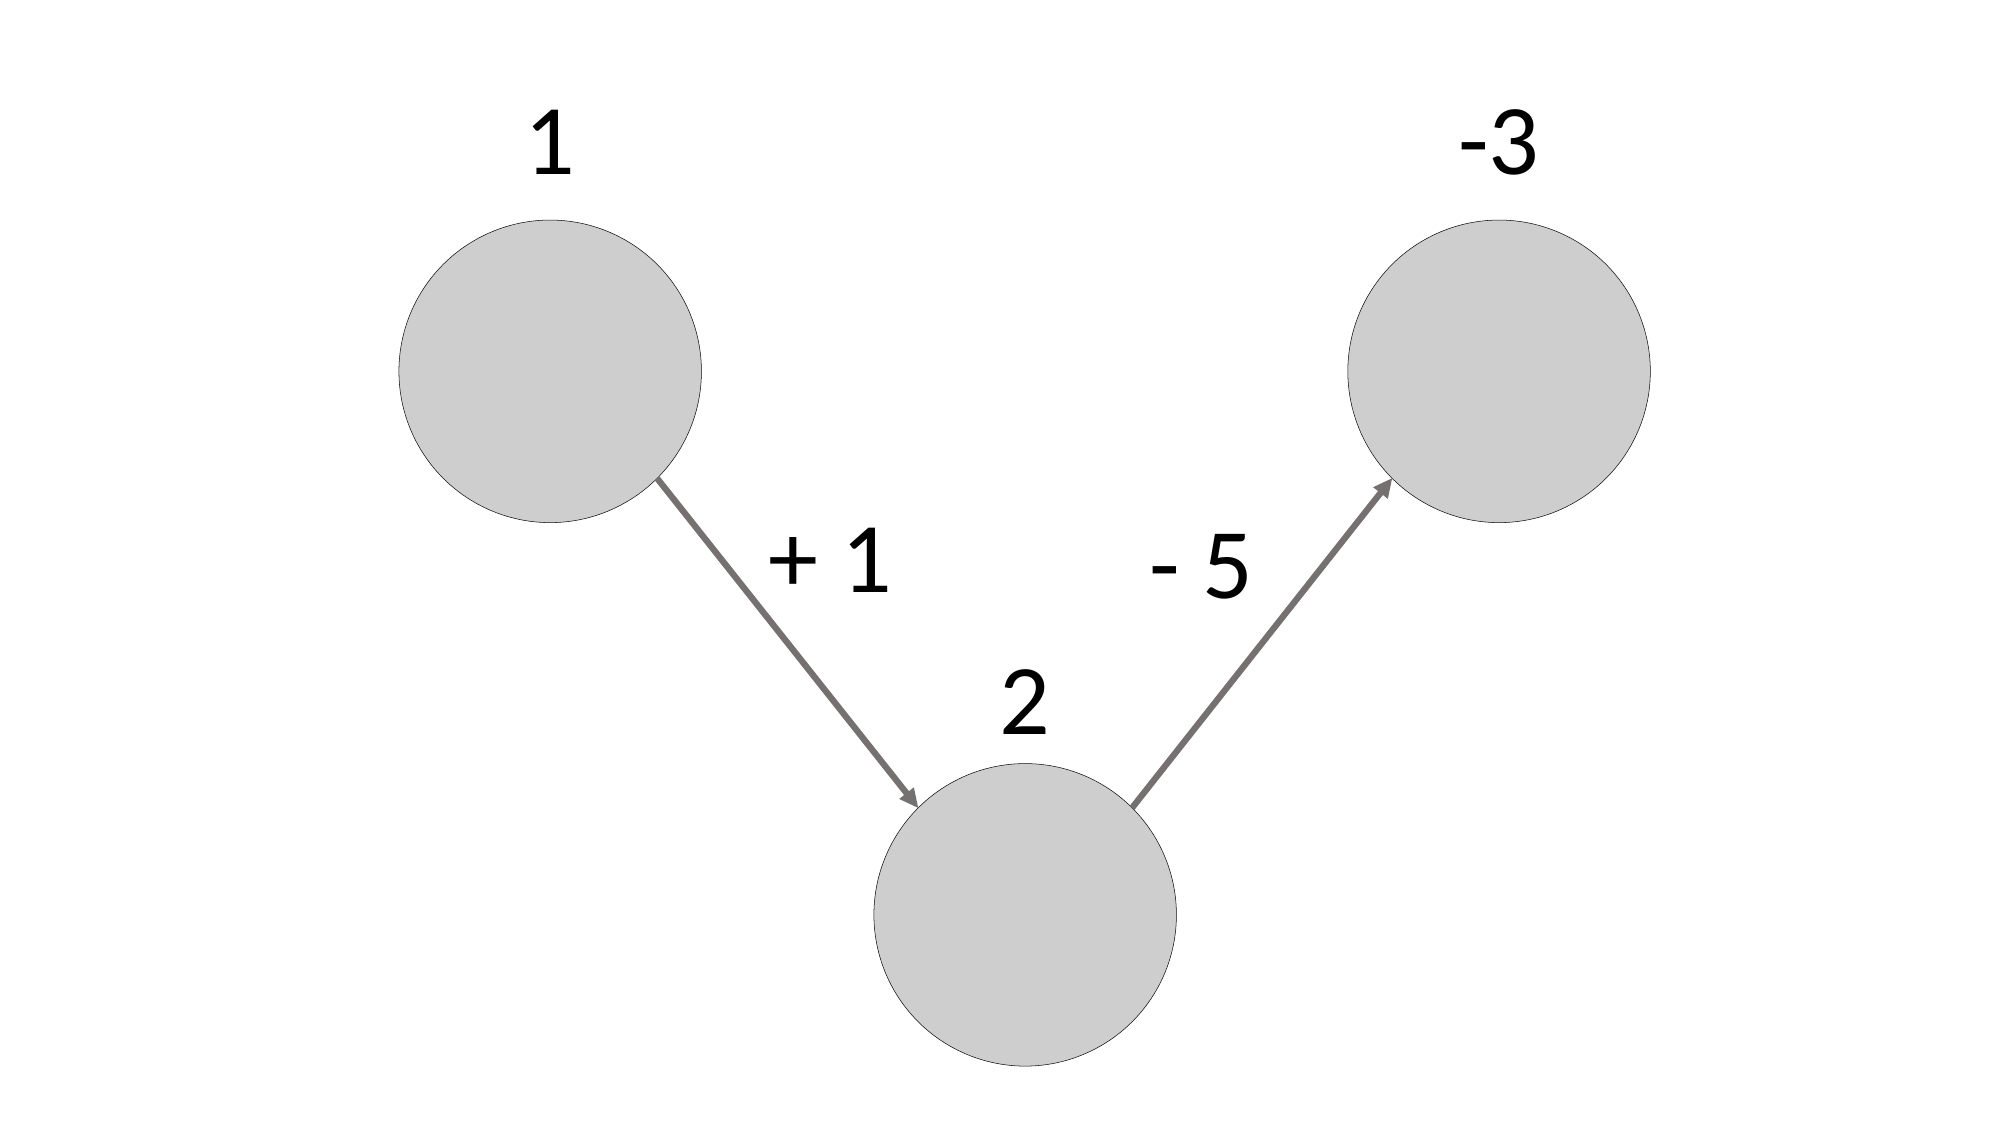

1
-3

+ 1
- 5
2